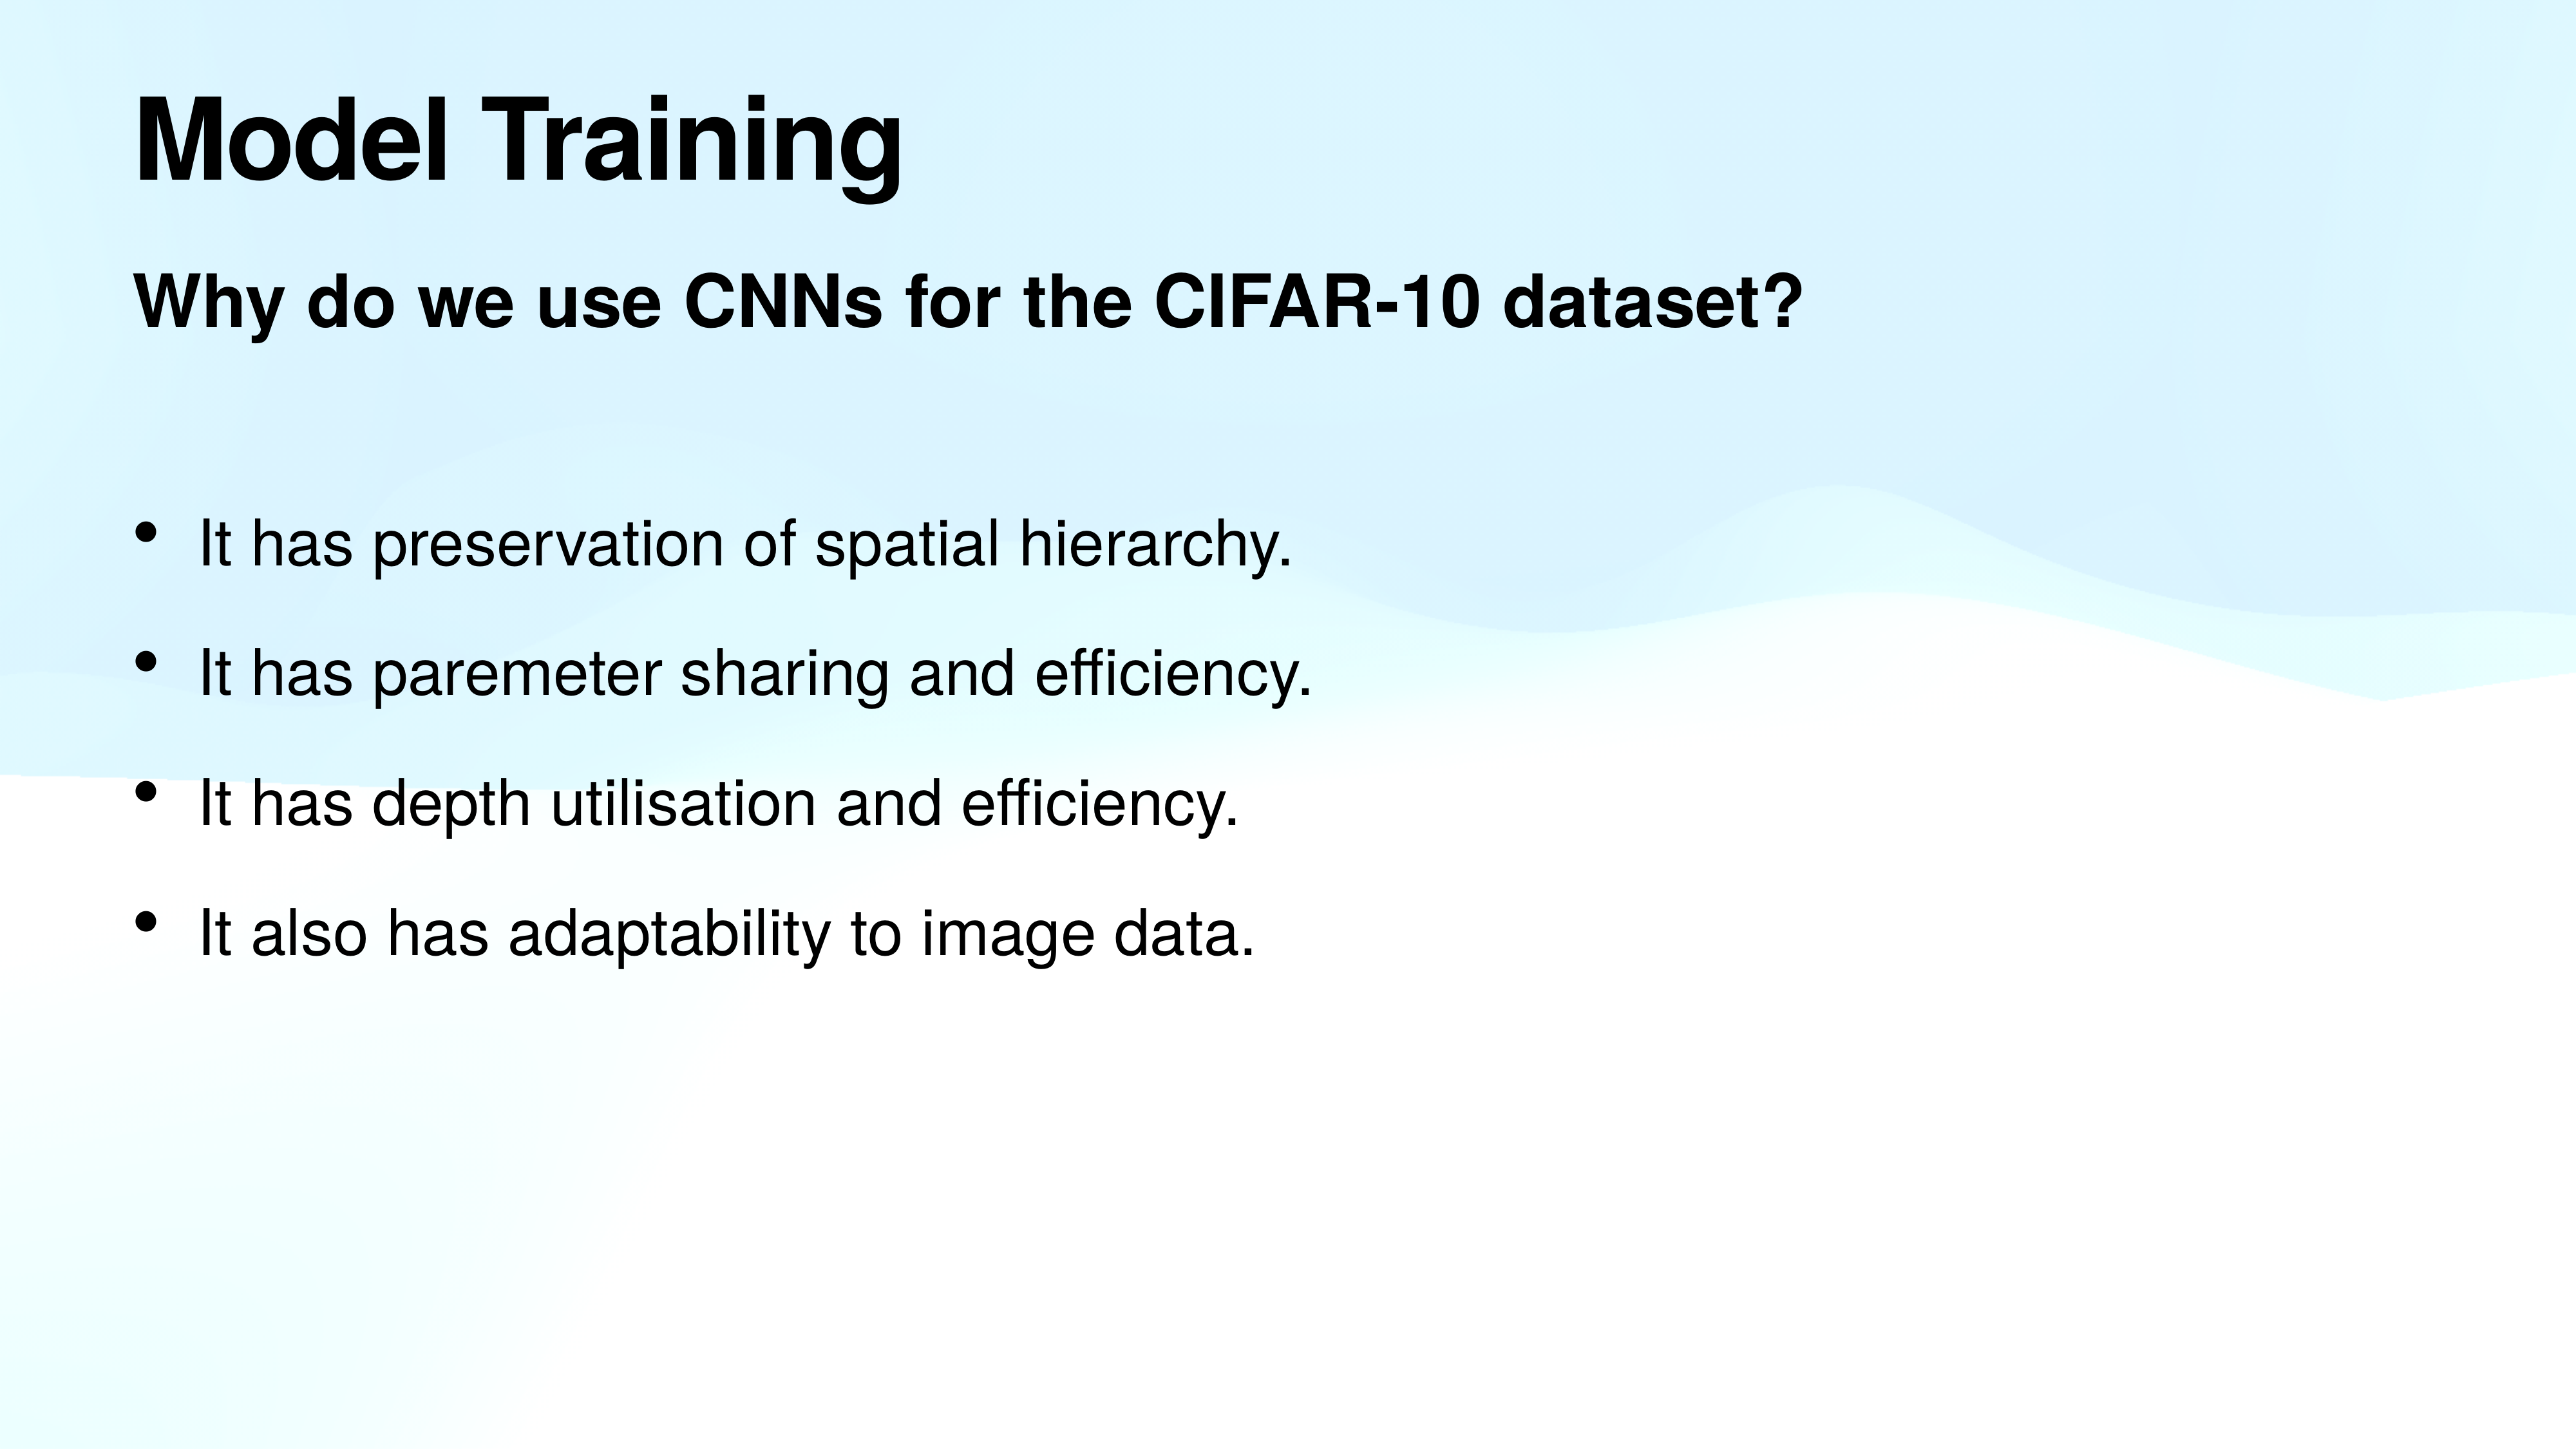

Model Training
Why do we use CNNs for the CIFAR-10 dataset?
It has preservation of spatial hierarchy.
It has paremeter sharing and efficiency.
It has depth utilisation and efficiency.
It also has adaptability to image data.